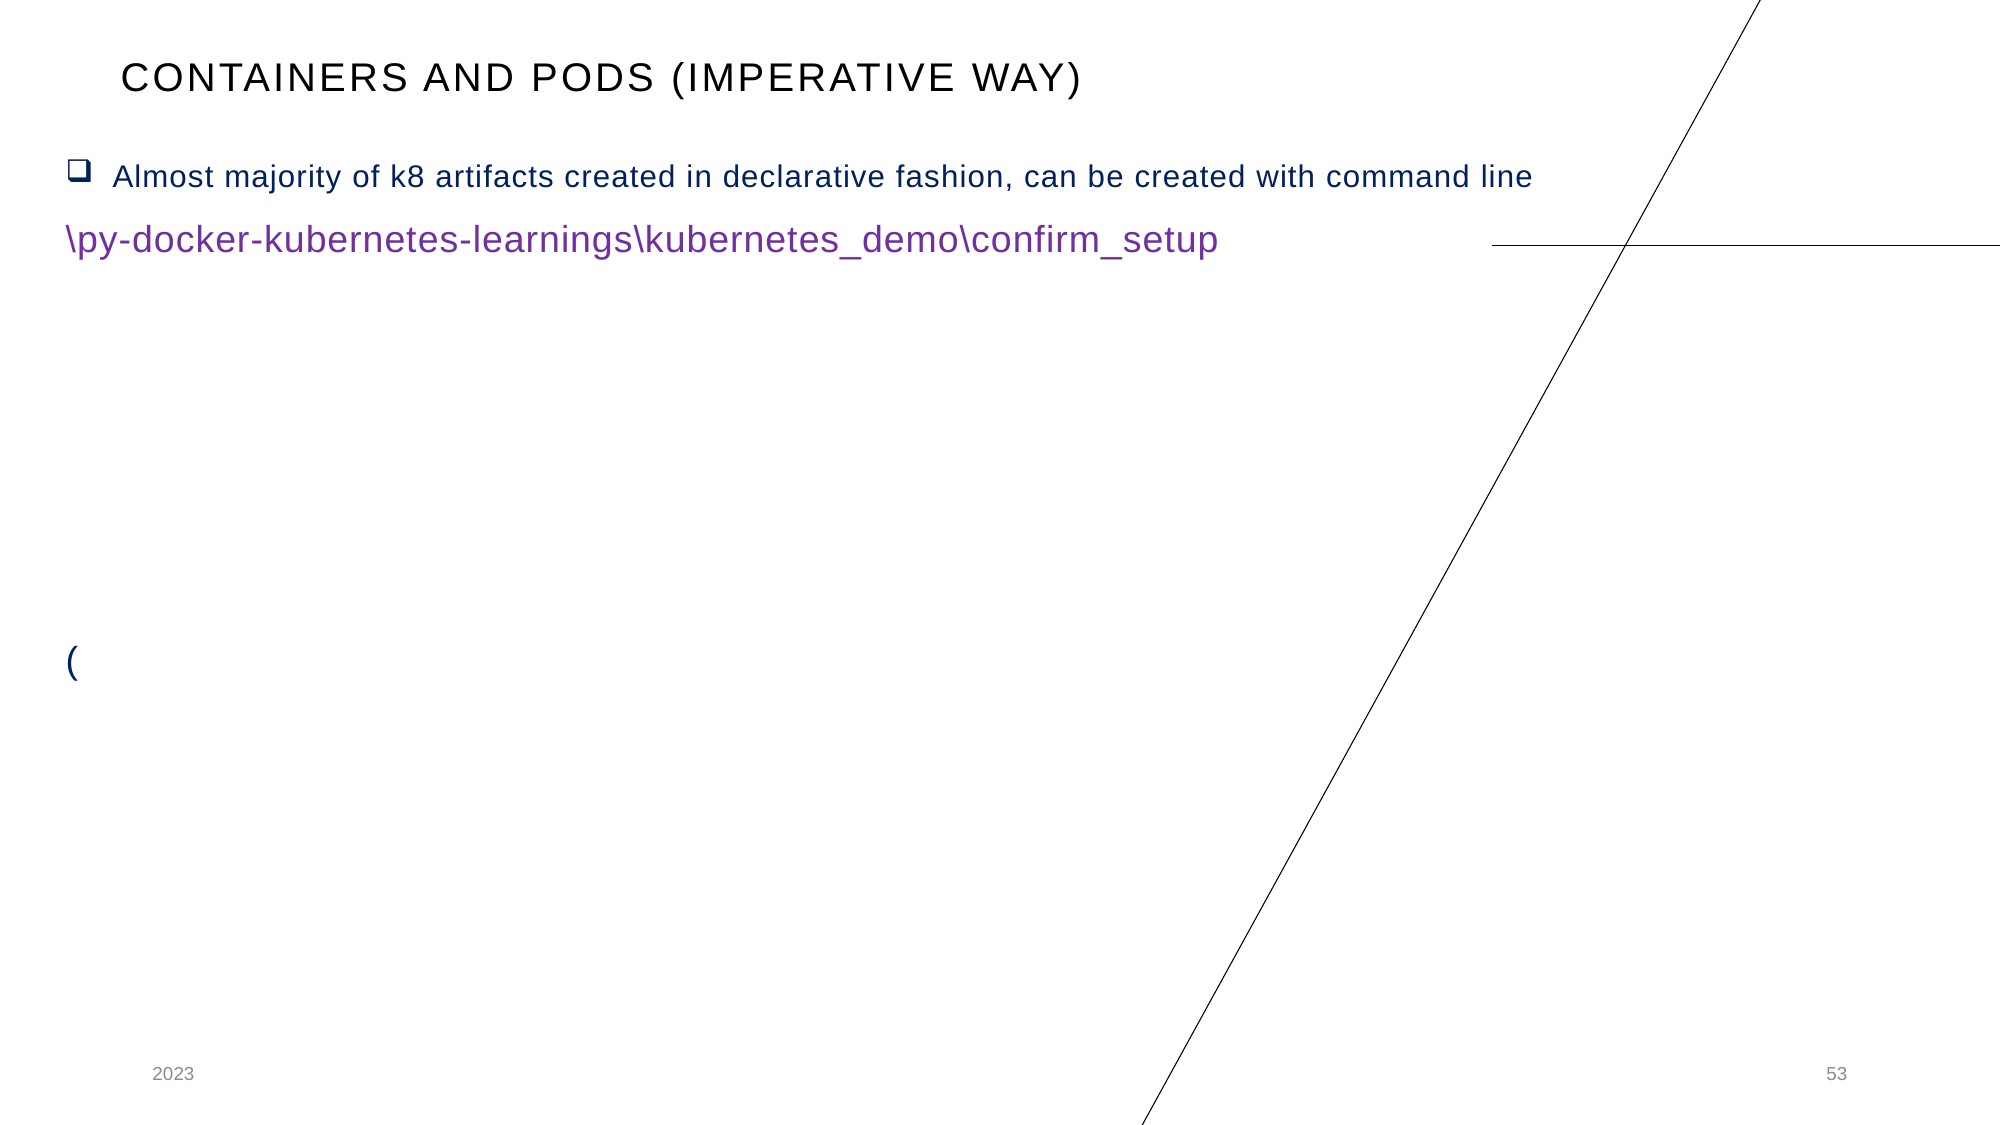

# Containers and poDs (imperative way)
Almost majority of k8 artifacts created in declarative fashion, can be created with command line
\py-docker-kubernetes-learnings\kubernetes_demo\confirm_setup

(
2023
53